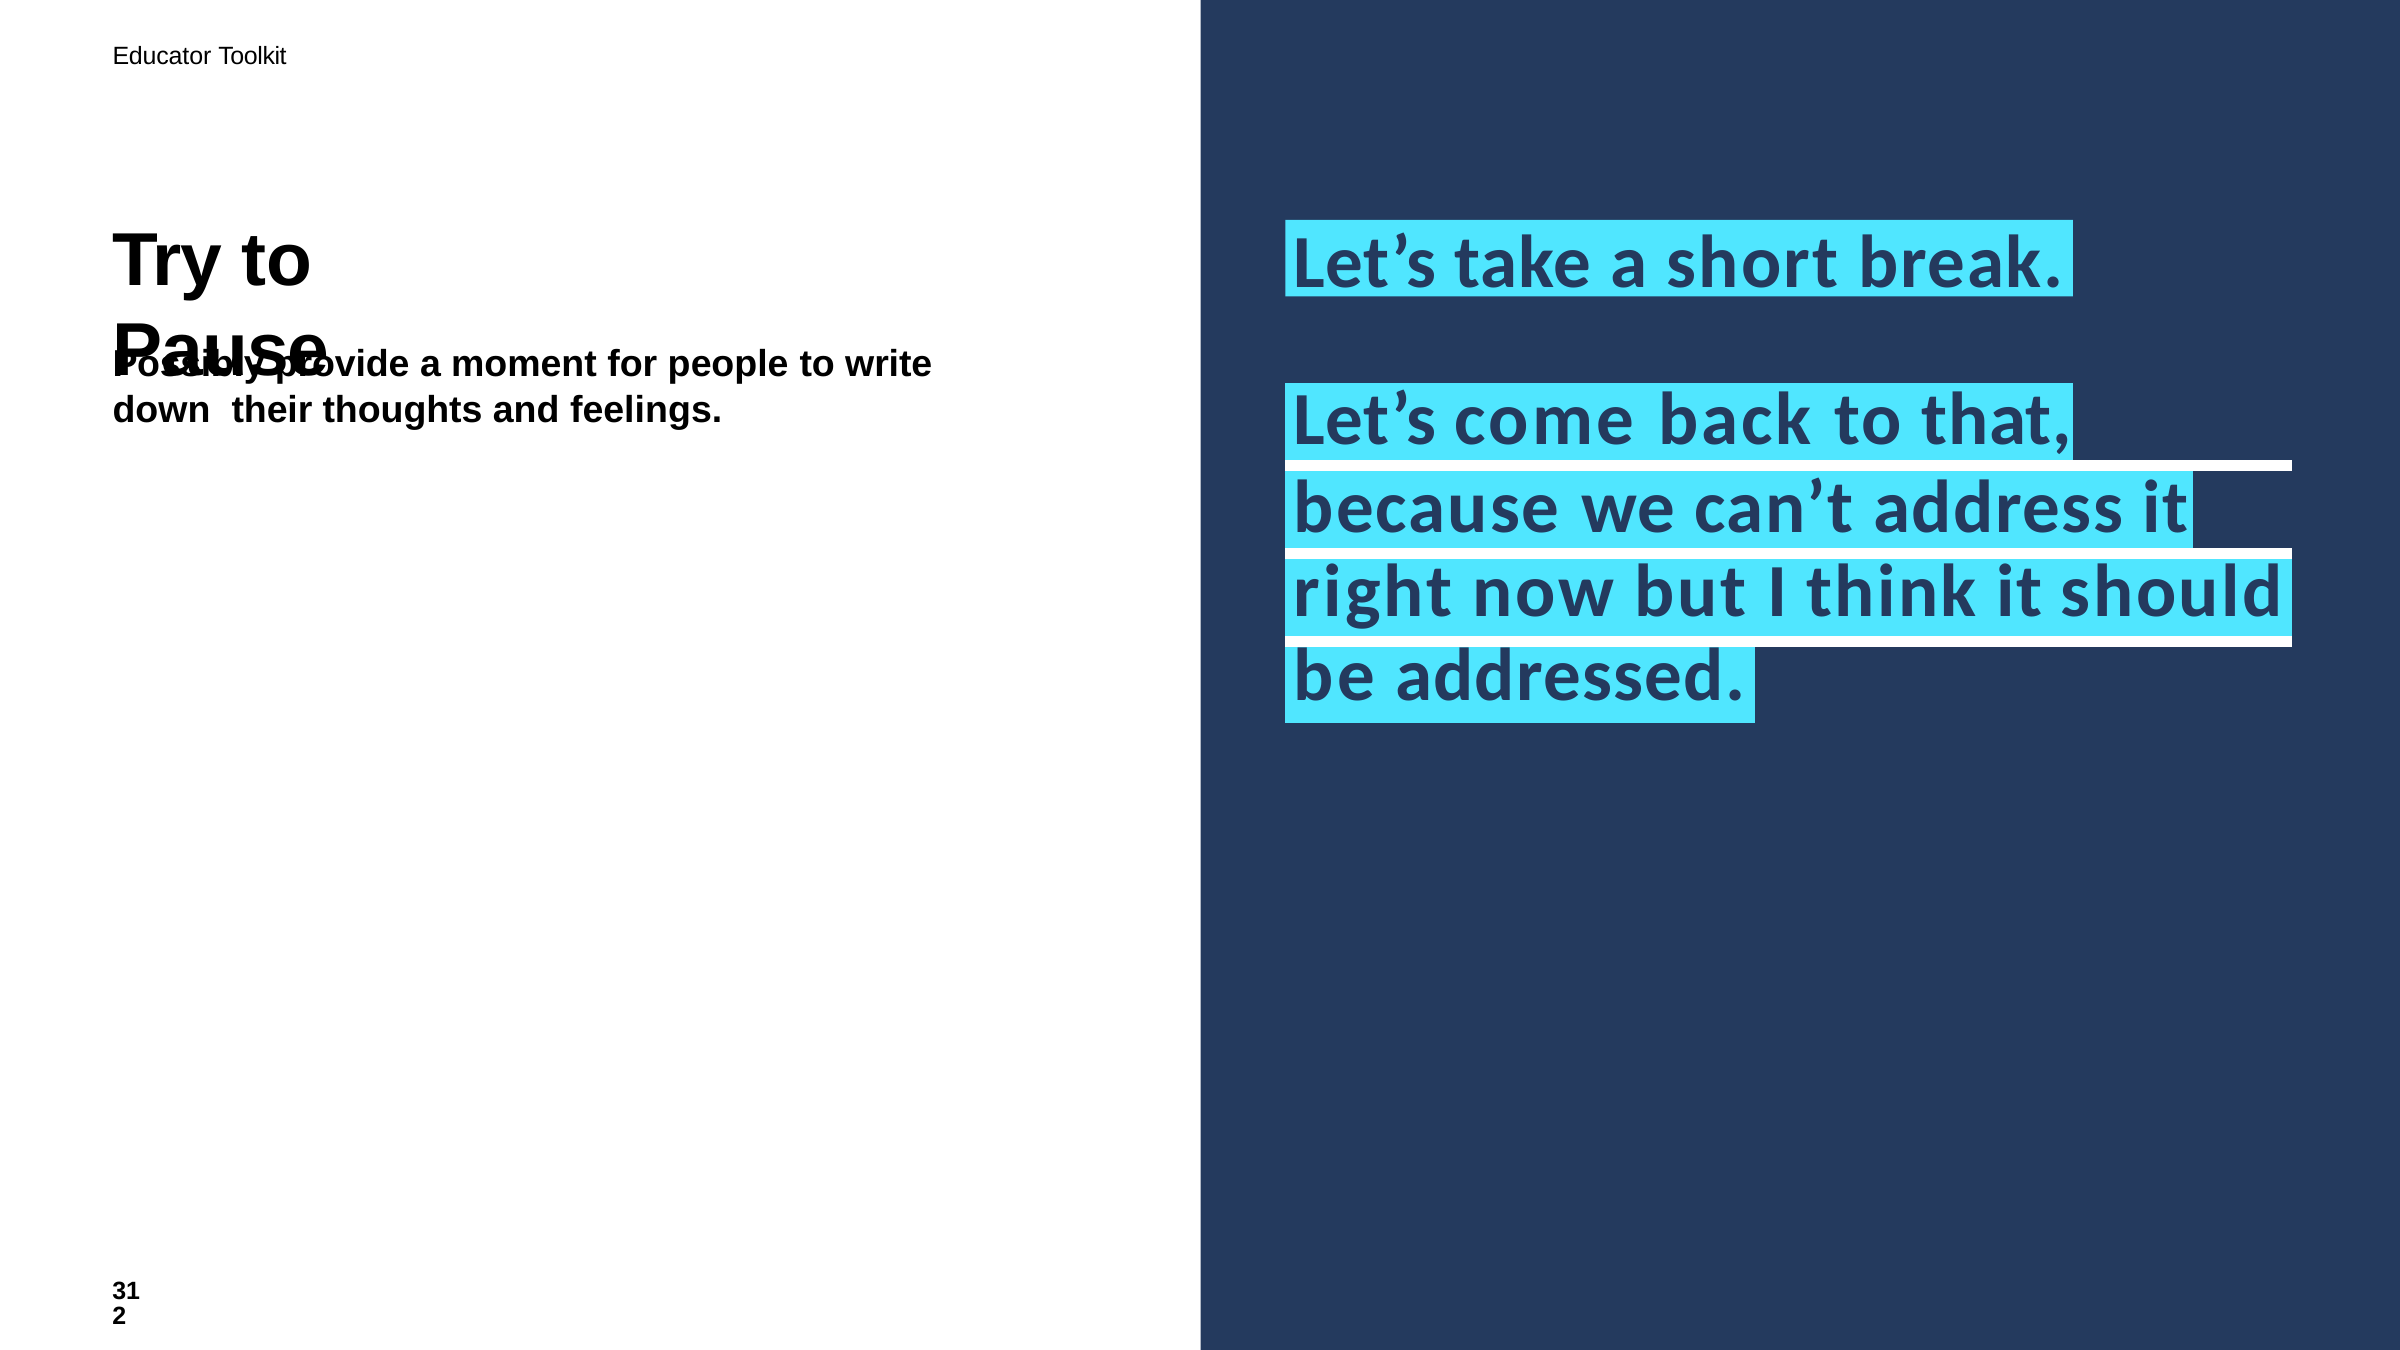

Educator Toolkit
# Try to Pause
Let’s take a short break.

Possibly provide a moment for people to write down  their thoughts and feelings.
| Let’s come back to that, |  |  |  |
| --- | --- | --- | --- |
| because we can’t address it |  |  |  |
| right now but I think it should |  |  |  |
| be addressed. |  |  |  |
312